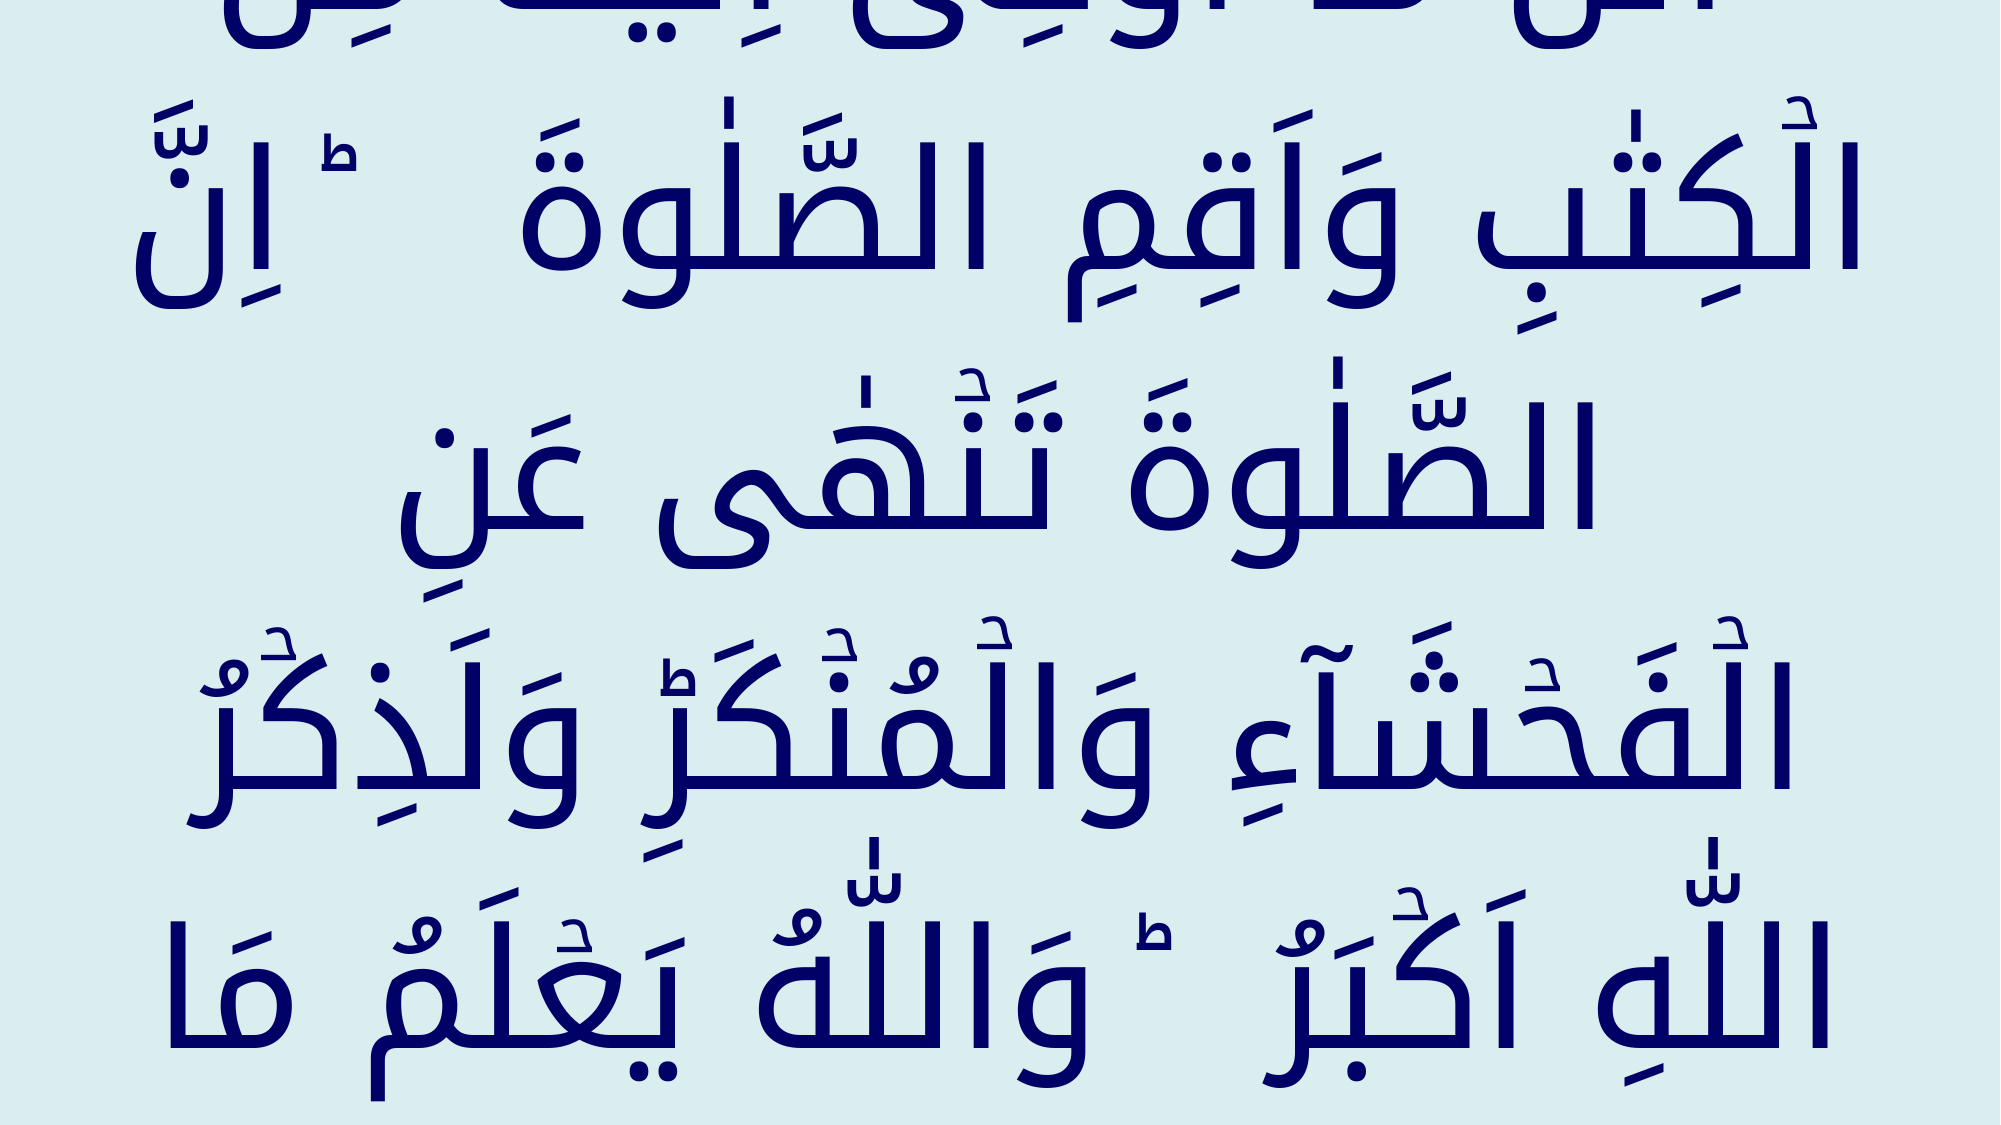

اُتۡلُ مَاۤ اُوۡحِىَ اِلَيۡكَ مِنَ الۡكِتٰبِ وَاَقِمِ الصَّلٰوةَ   ‌ؕ اِنَّ الصَّلٰوةَ تَنۡهٰى عَنِ الۡفَحۡشَآءِ وَالۡمُنۡكَرِ‌ؕ وَلَذِكۡرُ اللّٰهِ اَكۡبَرُ  ‌ؕ وَاللّٰهُ يَعۡلَمُ مَا تَصۡنَعُوۡنَ‏﴿﻿۴۵﻿﴾